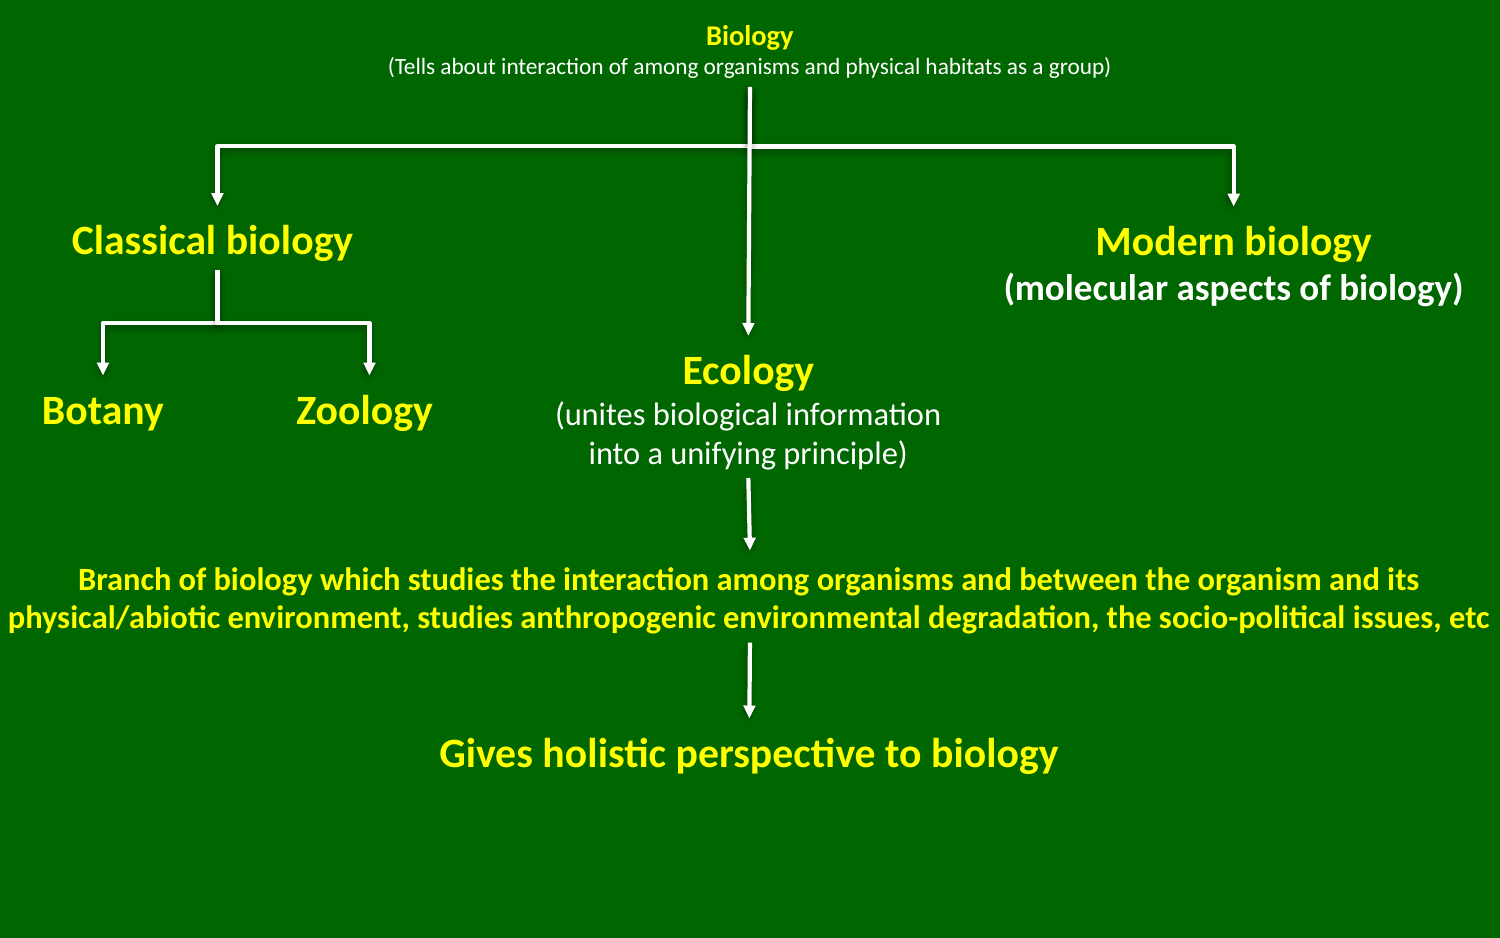

# Biology (Tells about interaction of among organisms and physical habitats as a group)
Classical biology
Modern biology
(molecular aspects of biology)
Ecology
(unites biological information into a unifying principle)
Botany
Zoology
Branch of biology which studies the interaction among organisms and between the organism and its physical/abiotic environment, studies anthropogenic environmental degradation, the socio-political issues, etc
Gives holistic perspective to biology